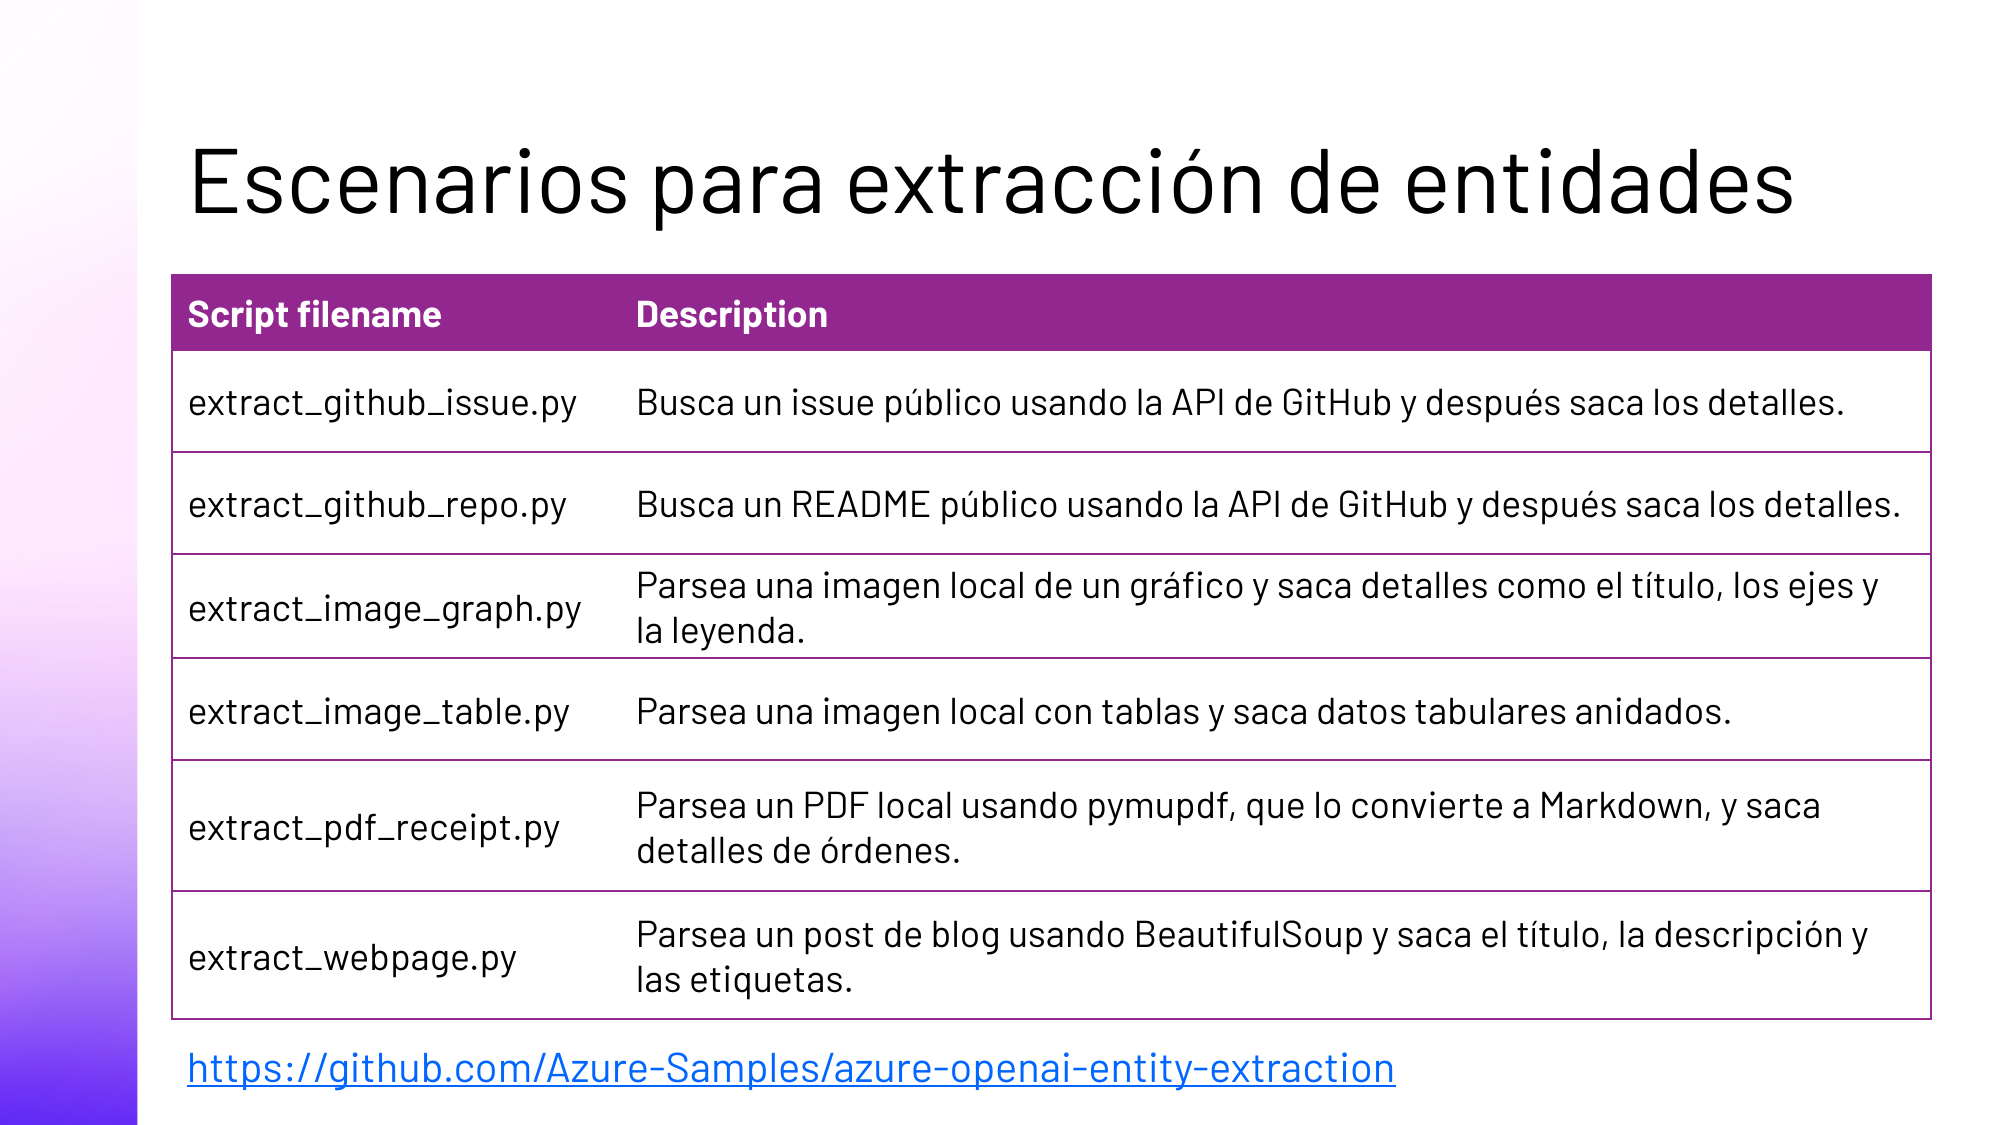

# Escenarios para extracción de entidades
| Script filename | Description |
| --- | --- |
| extract\_github\_issue.py | Busca un issue público usando la API de GitHub y después saca los detalles. |
| extract\_github\_repo.py | Busca un README público usando la API de GitHub y después saca los detalles. |
| extract\_image\_graph.py | Parsea una imagen local de un gráfico y saca detalles como el título, los ejes y la leyenda. |
| extract\_image\_table.py | Parsea una imagen local con tablas y saca datos tabulares anidados. |
| extract\_pdf\_receipt.py | Parsea un PDF local usando pymupdf, que lo convierte a Markdown, y saca detalles de órdenes. |
| extract\_webpage.py | Parsea un post de blog usando BeautifulSoup y saca el título, la descripción y las etiquetas. |
https://github.com/Azure-Samples/azure-openai-entity-extraction